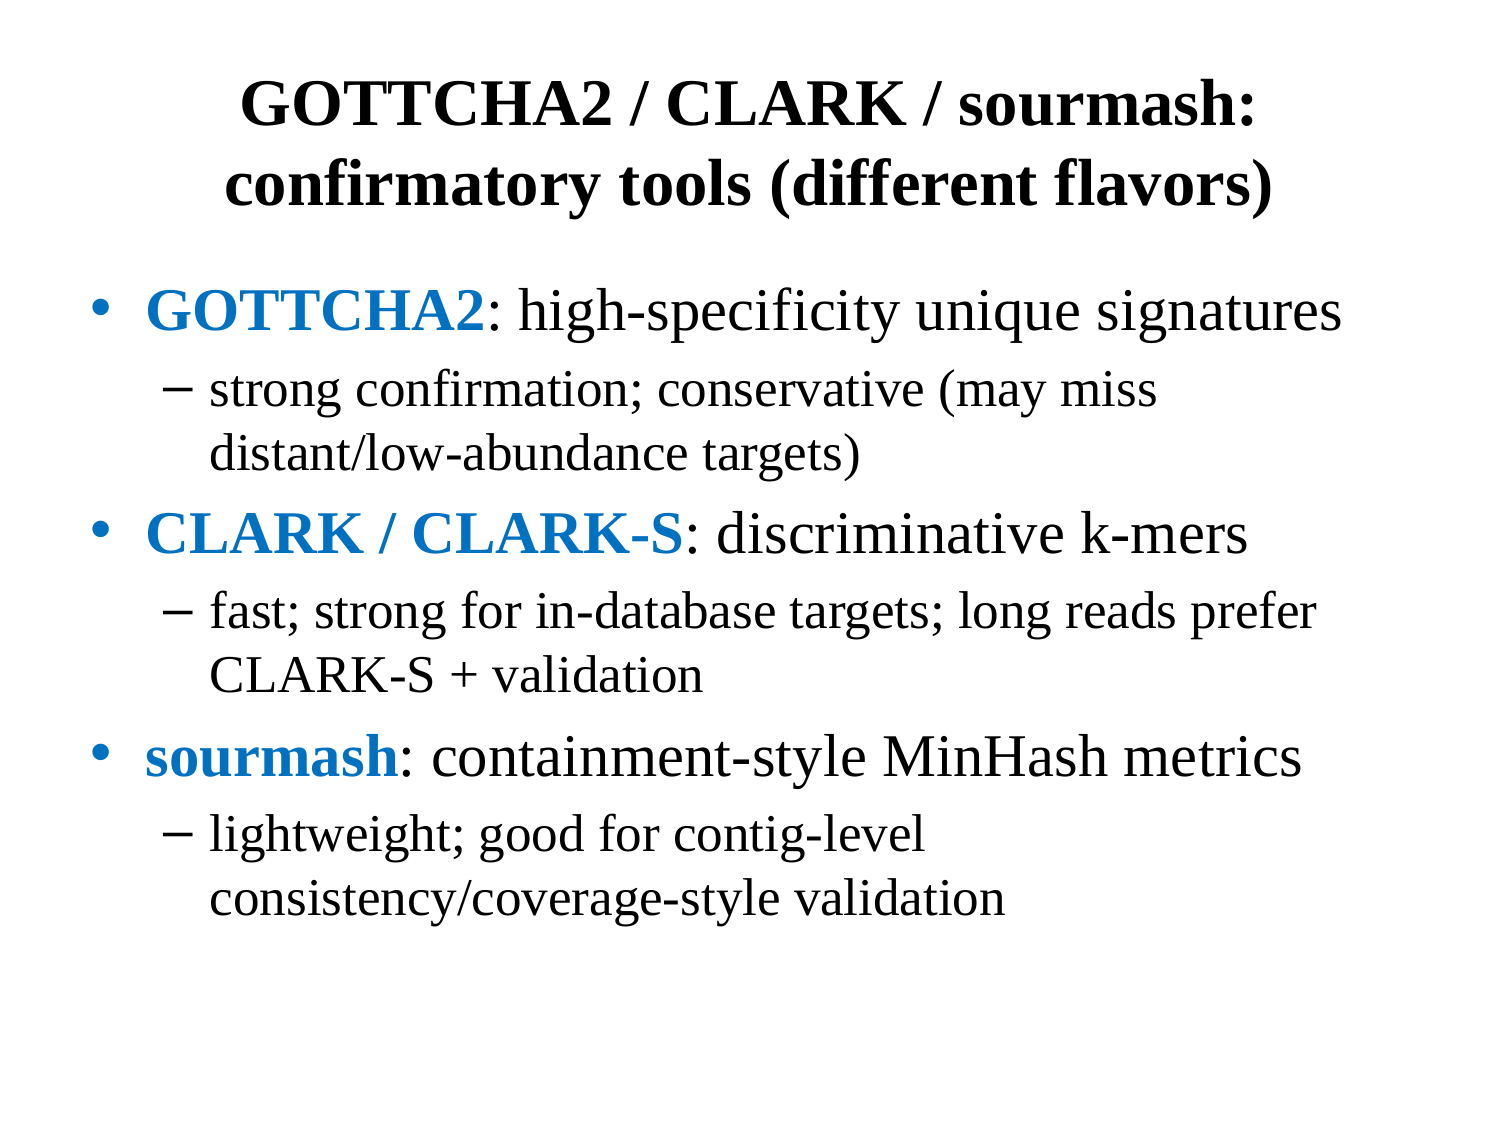

# GOTTCHA2 / CLARK / sourmash: confirmatory tools (different flavors)
GOTTCHA2: high-specificity unique signatures
strong confirmation; conservative (may miss distant/low-abundance targets)
CLARK / CLARK-S: discriminative k-mers
fast; strong for in-database targets; long reads prefer CLARK-S + validation
sourmash: containment-style MinHash metrics
lightweight; good for contig-level consistency/coverage-style validation